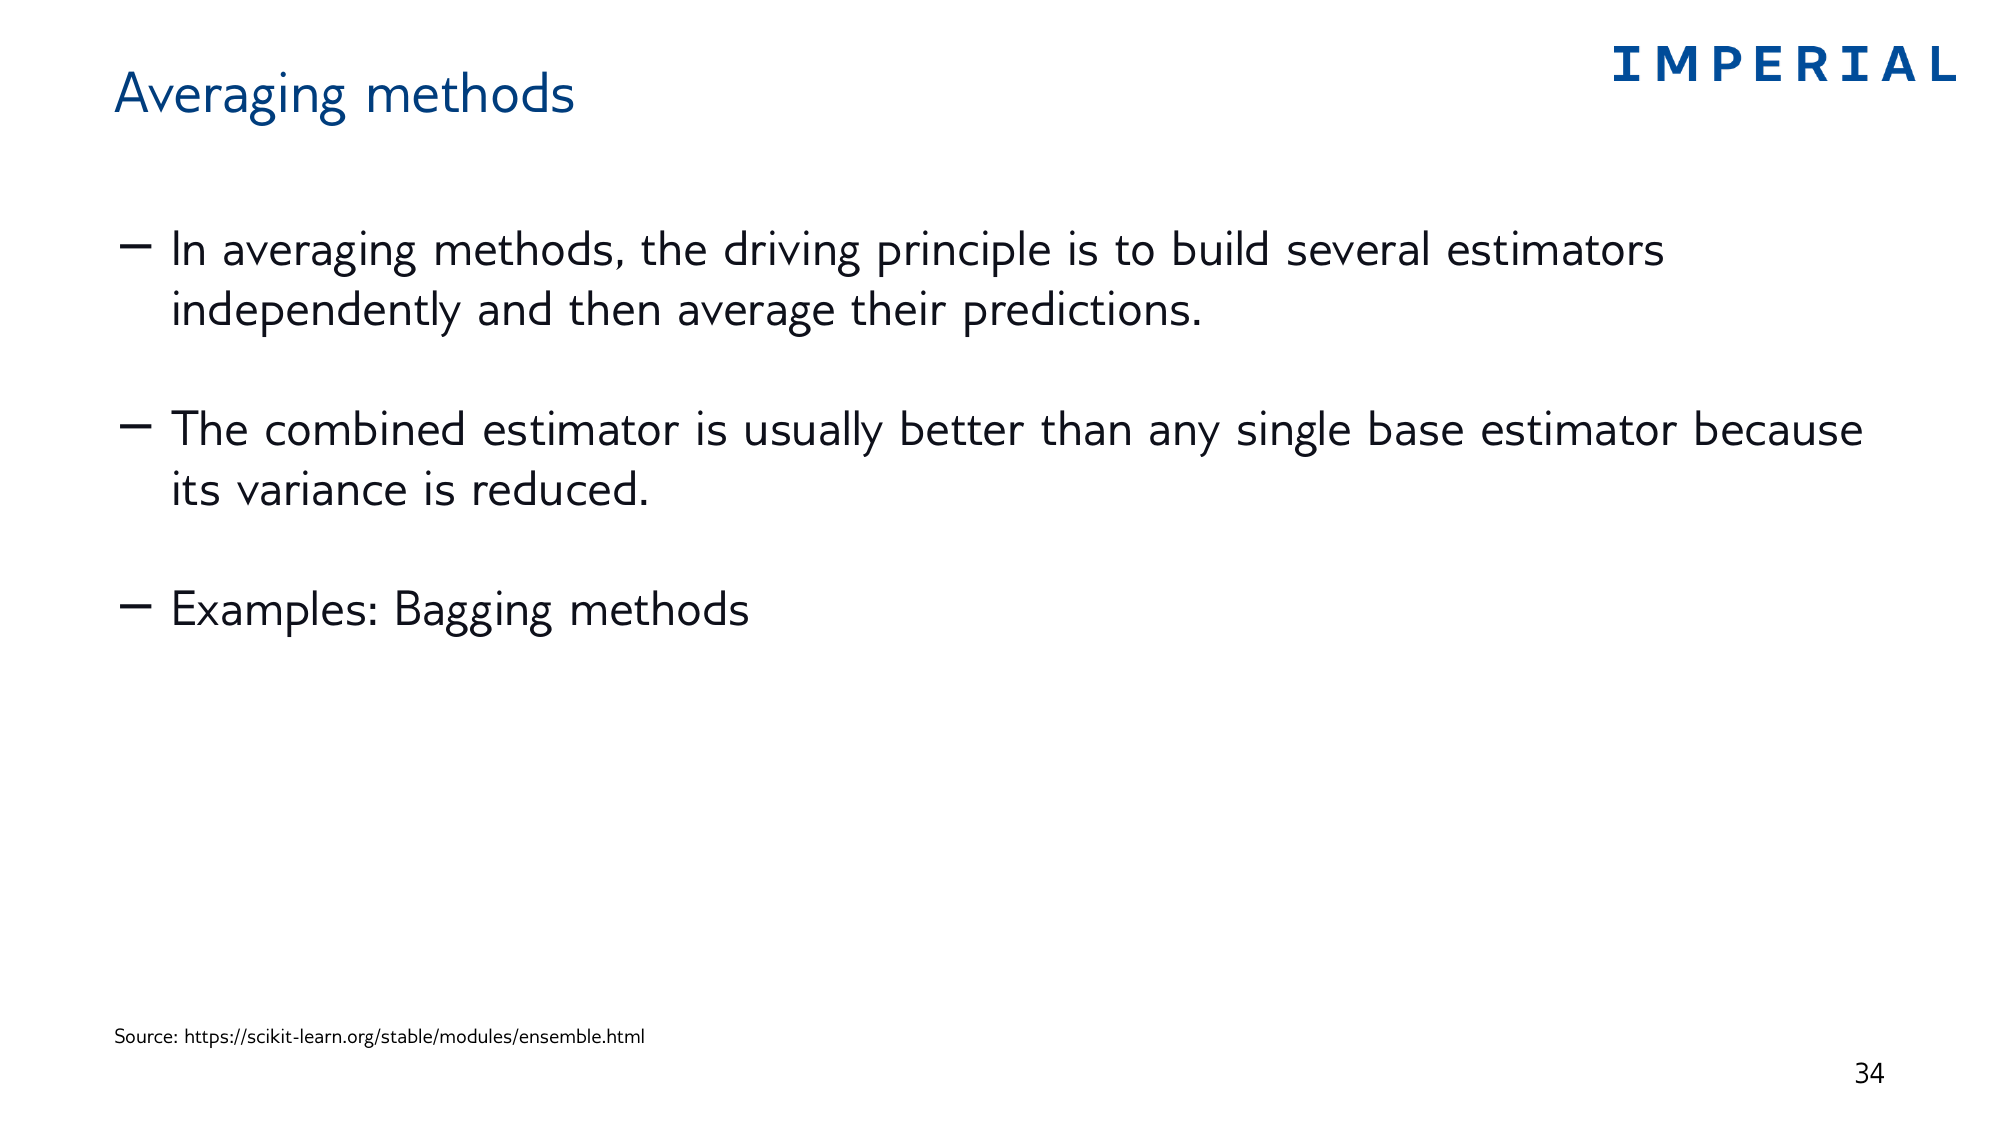

# Averaging methods
In averaging methods, the driving principle is to build several estimators independently and then average their predictions.

The combined estimator is usually better than any single base estimator because its variance is reduced.

Examples: Bagging methods
Source: https://scikit-learn.org/stable/modules/ensemble.html
34